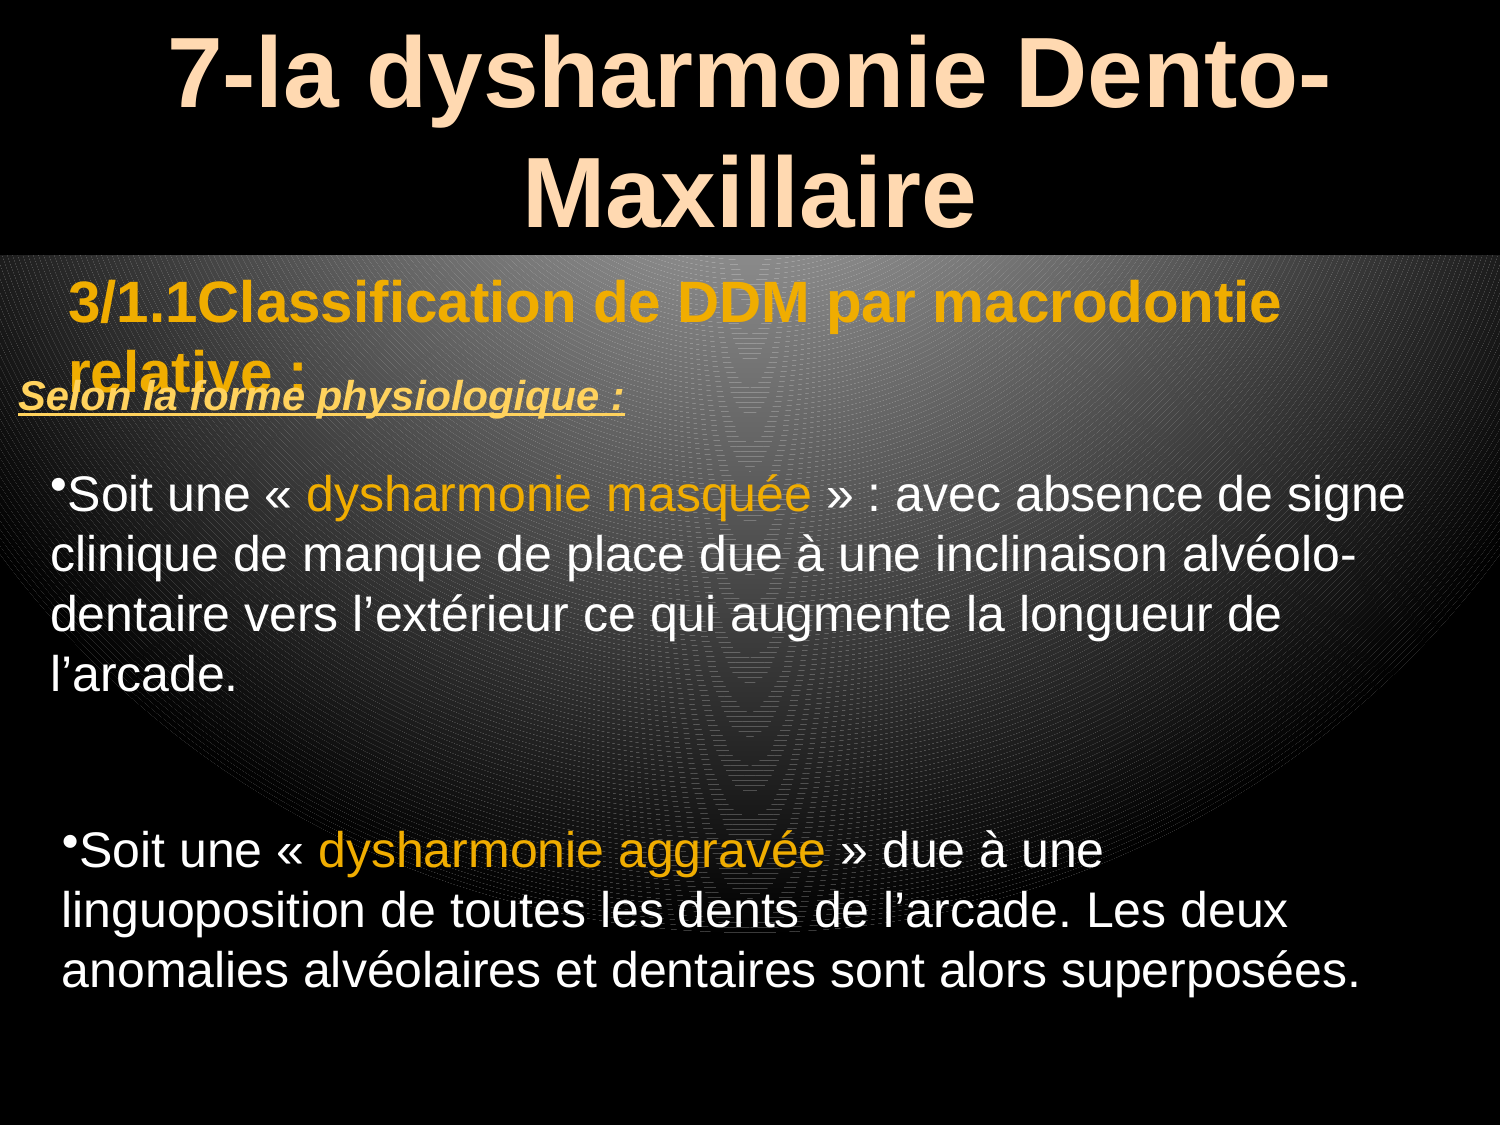

7-la dysharmonie Dento-Maxillaire
3/1.1Classification de DDM par macrodontie relative :

Soit une « dysharmonie masquée » : avec absence de signe clinique de manque de place due à une inclinaison alvéolo-dentaire vers l’extérieur ce qui augmente la longueur de l’arcade.

Selon la forme physiologique :

Soit une « dysharmonie aggravée » due à une linguoposition de toutes les dents de l’arcade. Les deux anomalies alvéolaires et dentaires sont alors superposées.